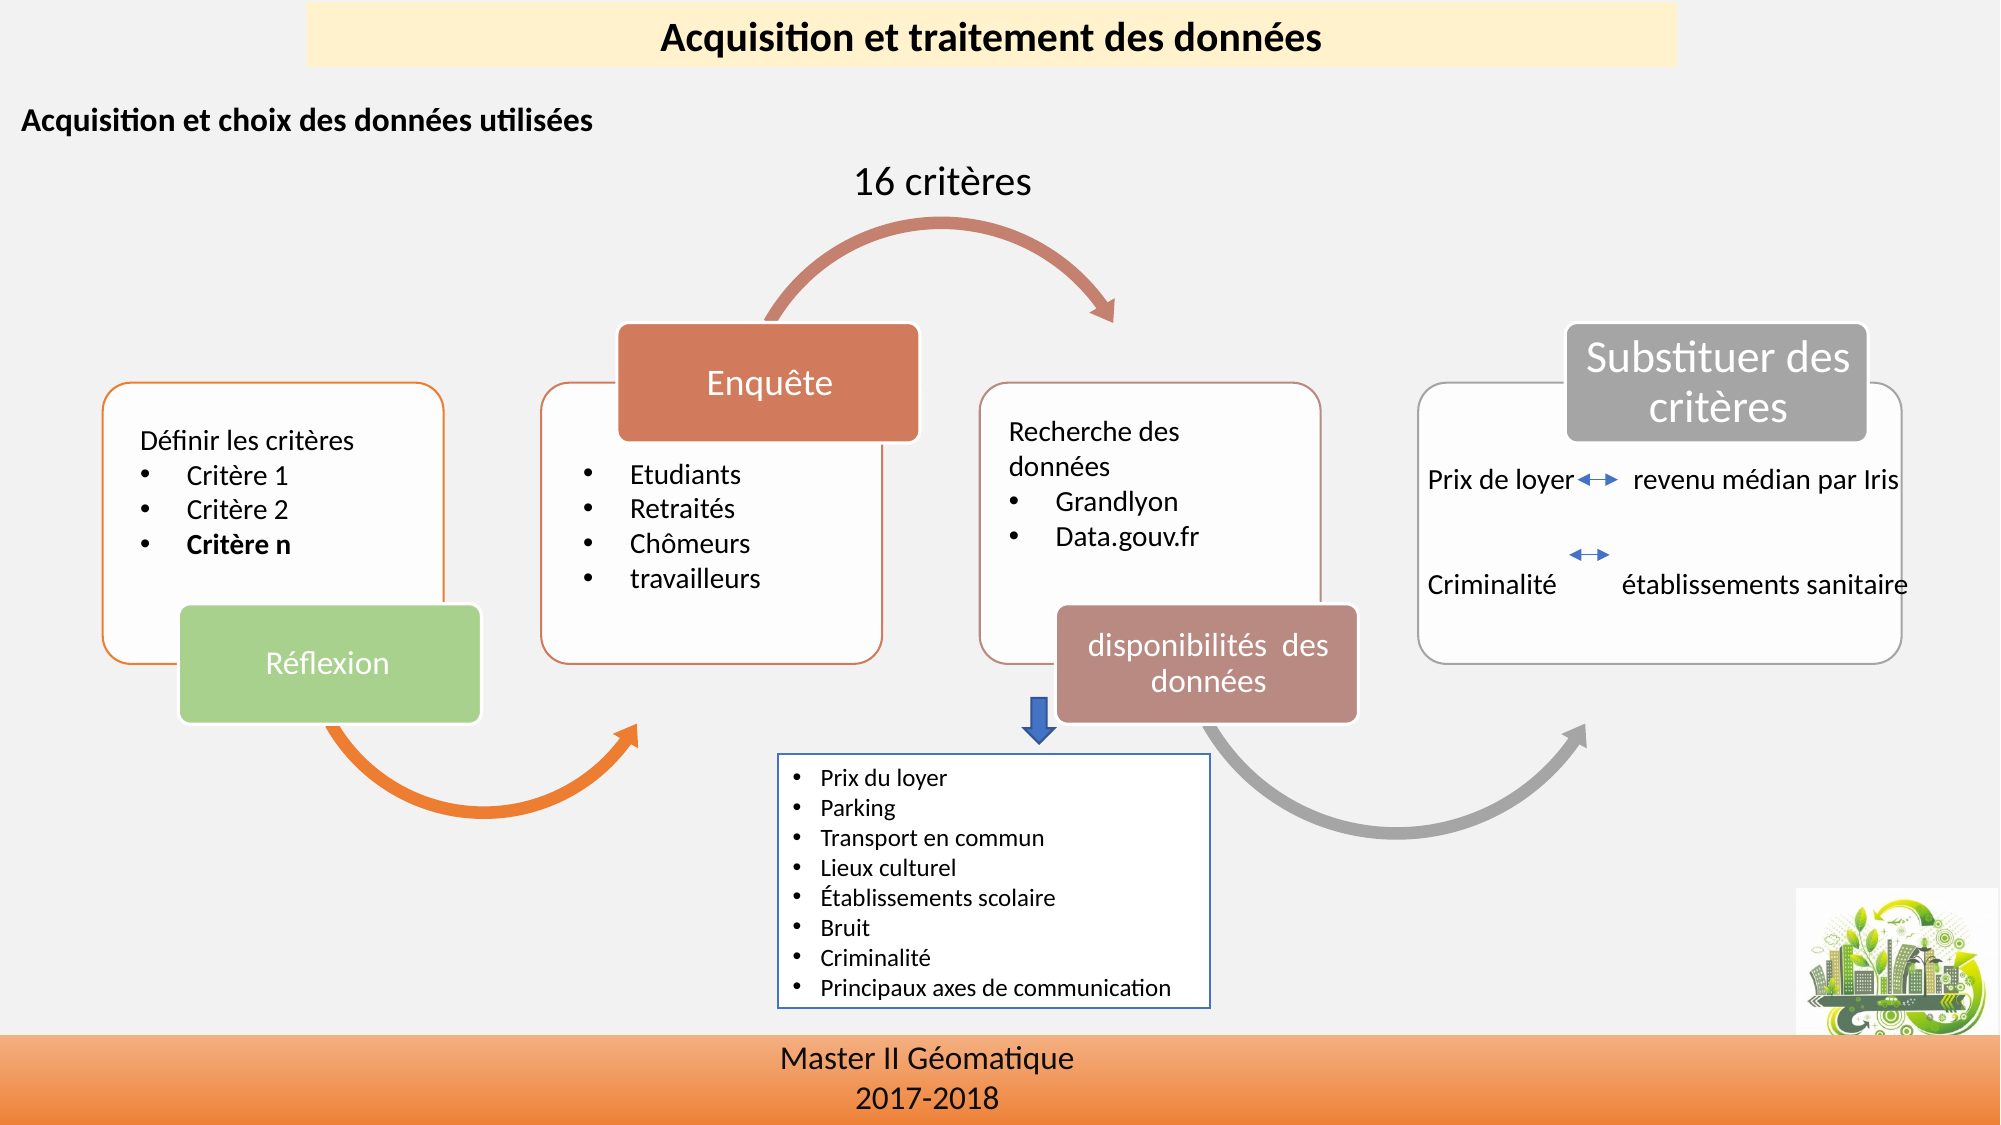

Acquisition et traitement des données
Acquisition et choix des données utilisées
Réflexion
Enquête
disponibilités  des données
Substituer des critères
16 critères
Recherche des données
Grandlyon
Data.gouv.fr

Définir les critères
Critère 1
Critère 2
Critère n

Etudiants
Retraités
Chômeurs
travailleurs
Prix de loyer         revenu médian par Iris

Criminalité          établissements sanitaire

Prix du loyer
Parking
Transport en commun
Lieux culturel
Établissements scolaire
Bruit
Criminalité
Principaux axes de communication